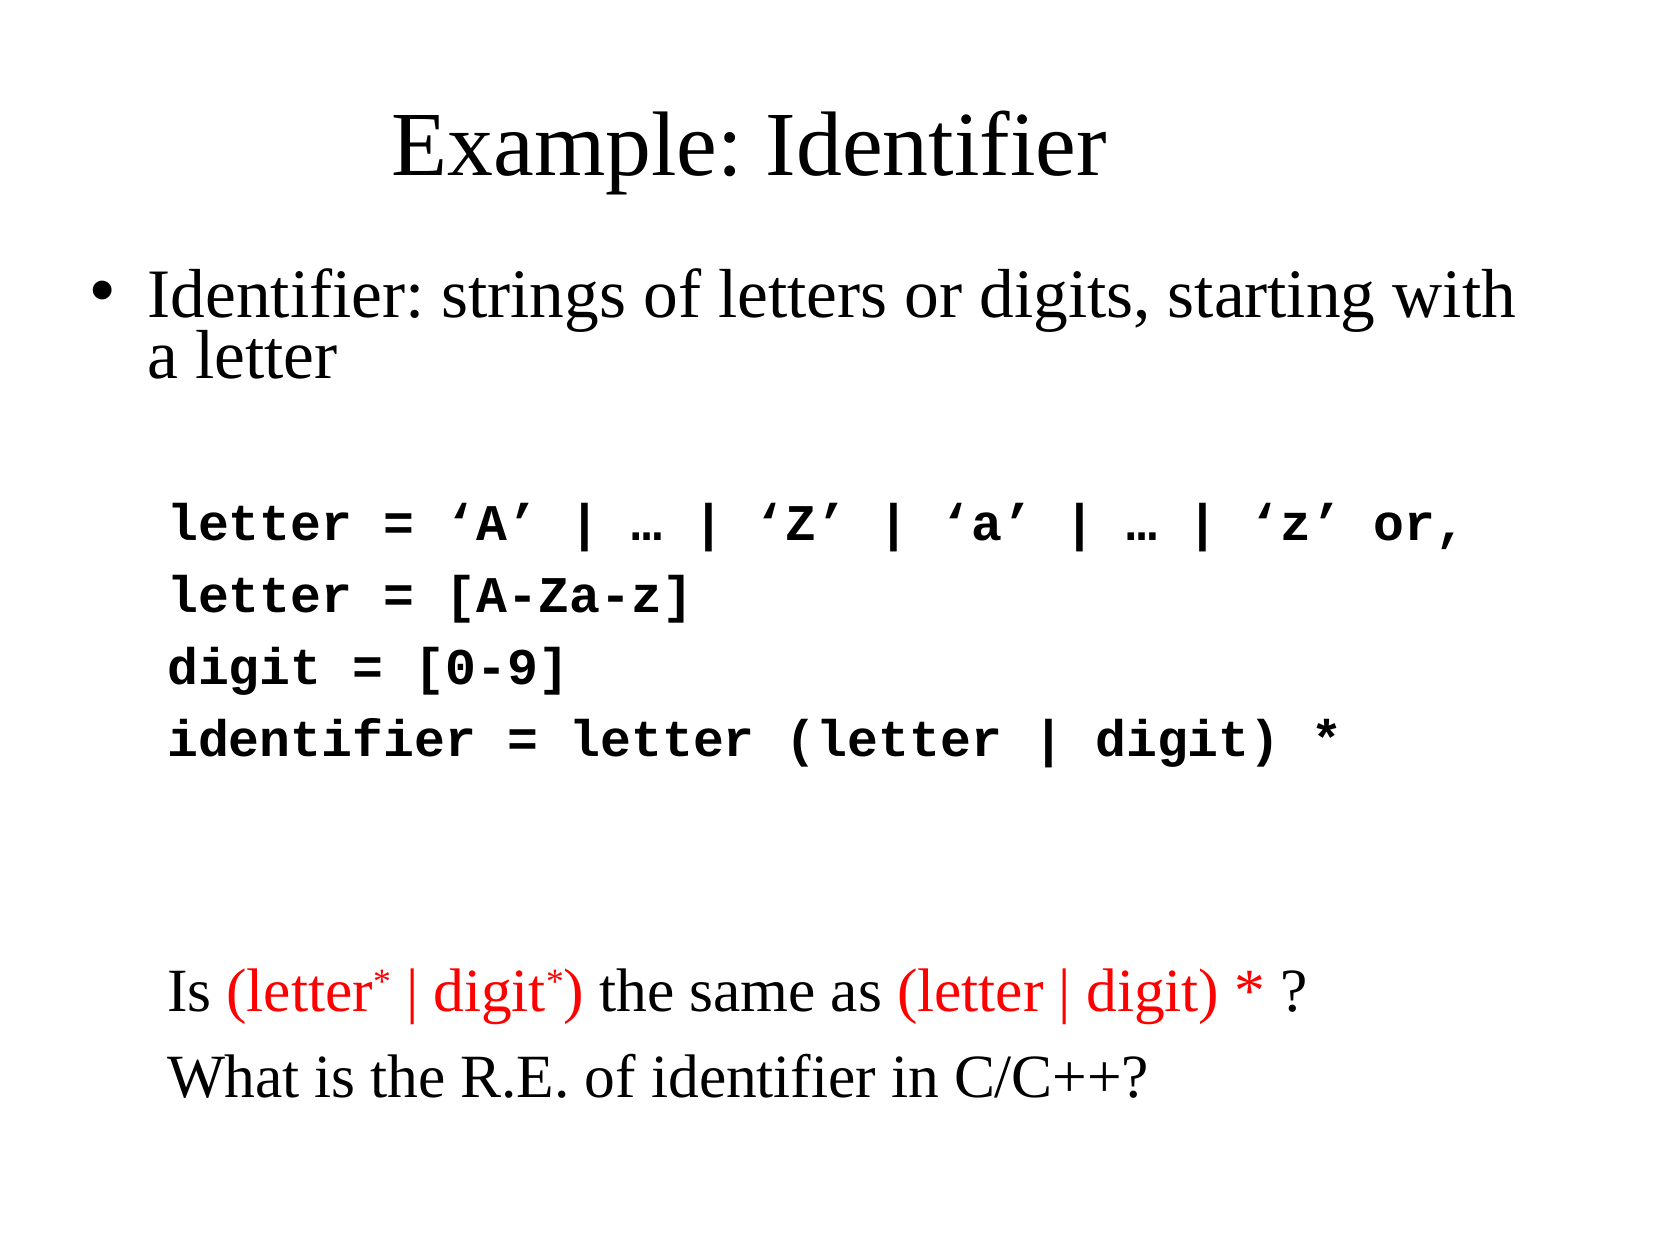

# Example: Identifier
Identifier: strings of letters or digits, starting with a letter

letter = ‘A’ | … | ‘Z’ | ‘a’ | … | ‘z’ or,
letter = [A-Za-z]
digit = [0-9]
identifier = letter (letter | digit) *

Is (letter* | digit*) the same as (letter | digit) * ?
What is the R.E. of identifier in C/C++?